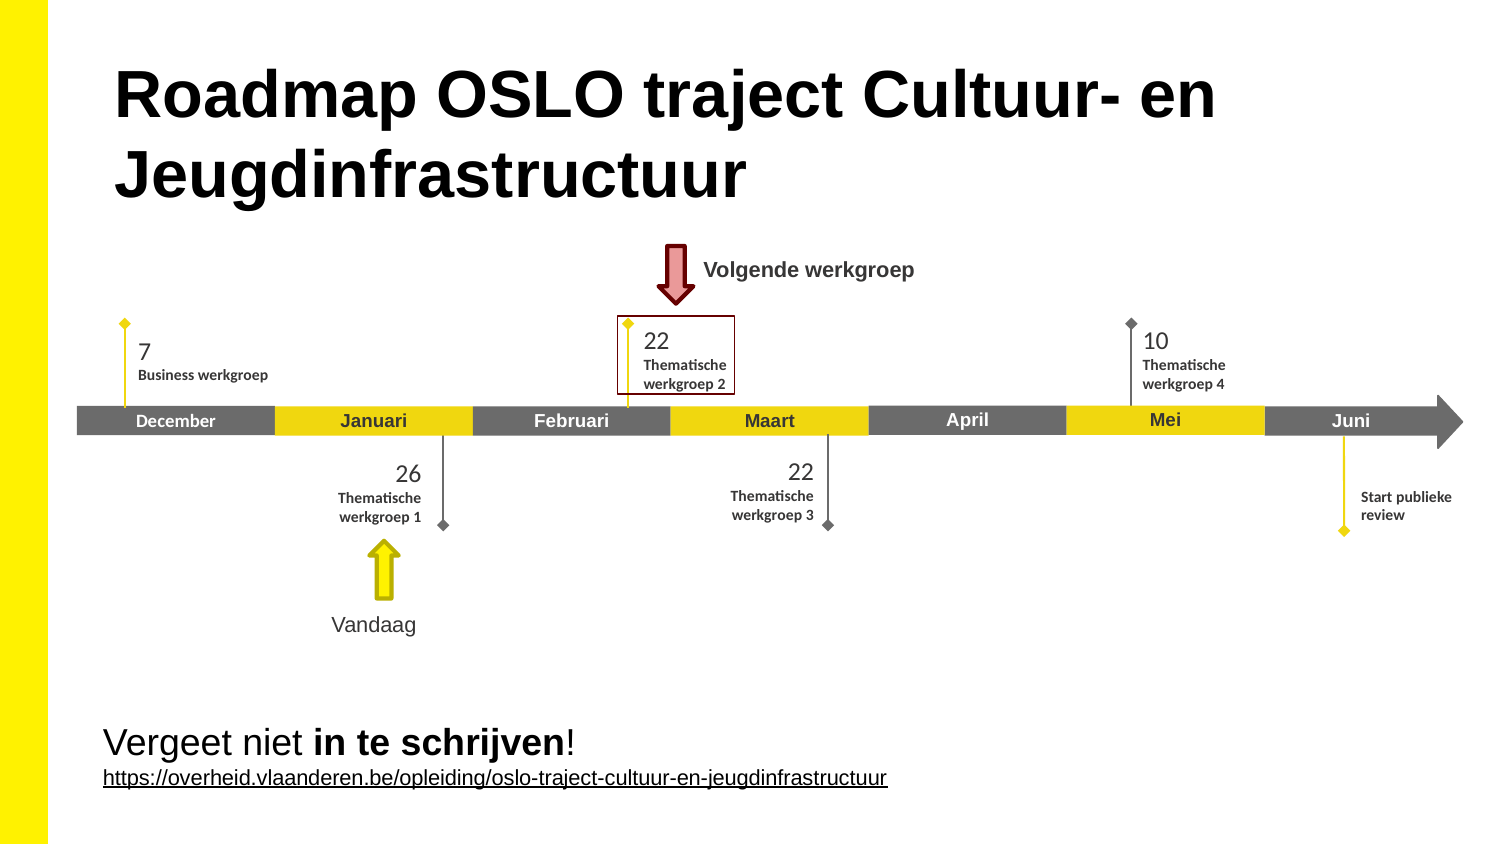

Roadmap OSLO traject Cultuur- en Jeugdinfrastructuur

Volgende werkgroep
7
Business werkgroep

22
Thematische werkgroep 2
10
Thematische werkgroep 4
April
Mei
December
Januari
Februari
Maart
Juni

Start publieke
review
26
Thematische werkgroep 1
22
Thematische werkgroep 3

Vandaag

Vergeet niet in te schrijven!
https://overheid.vlaanderen.be/opleiding/oslo-traject-cultuur-en-jeugdinfrastructuur